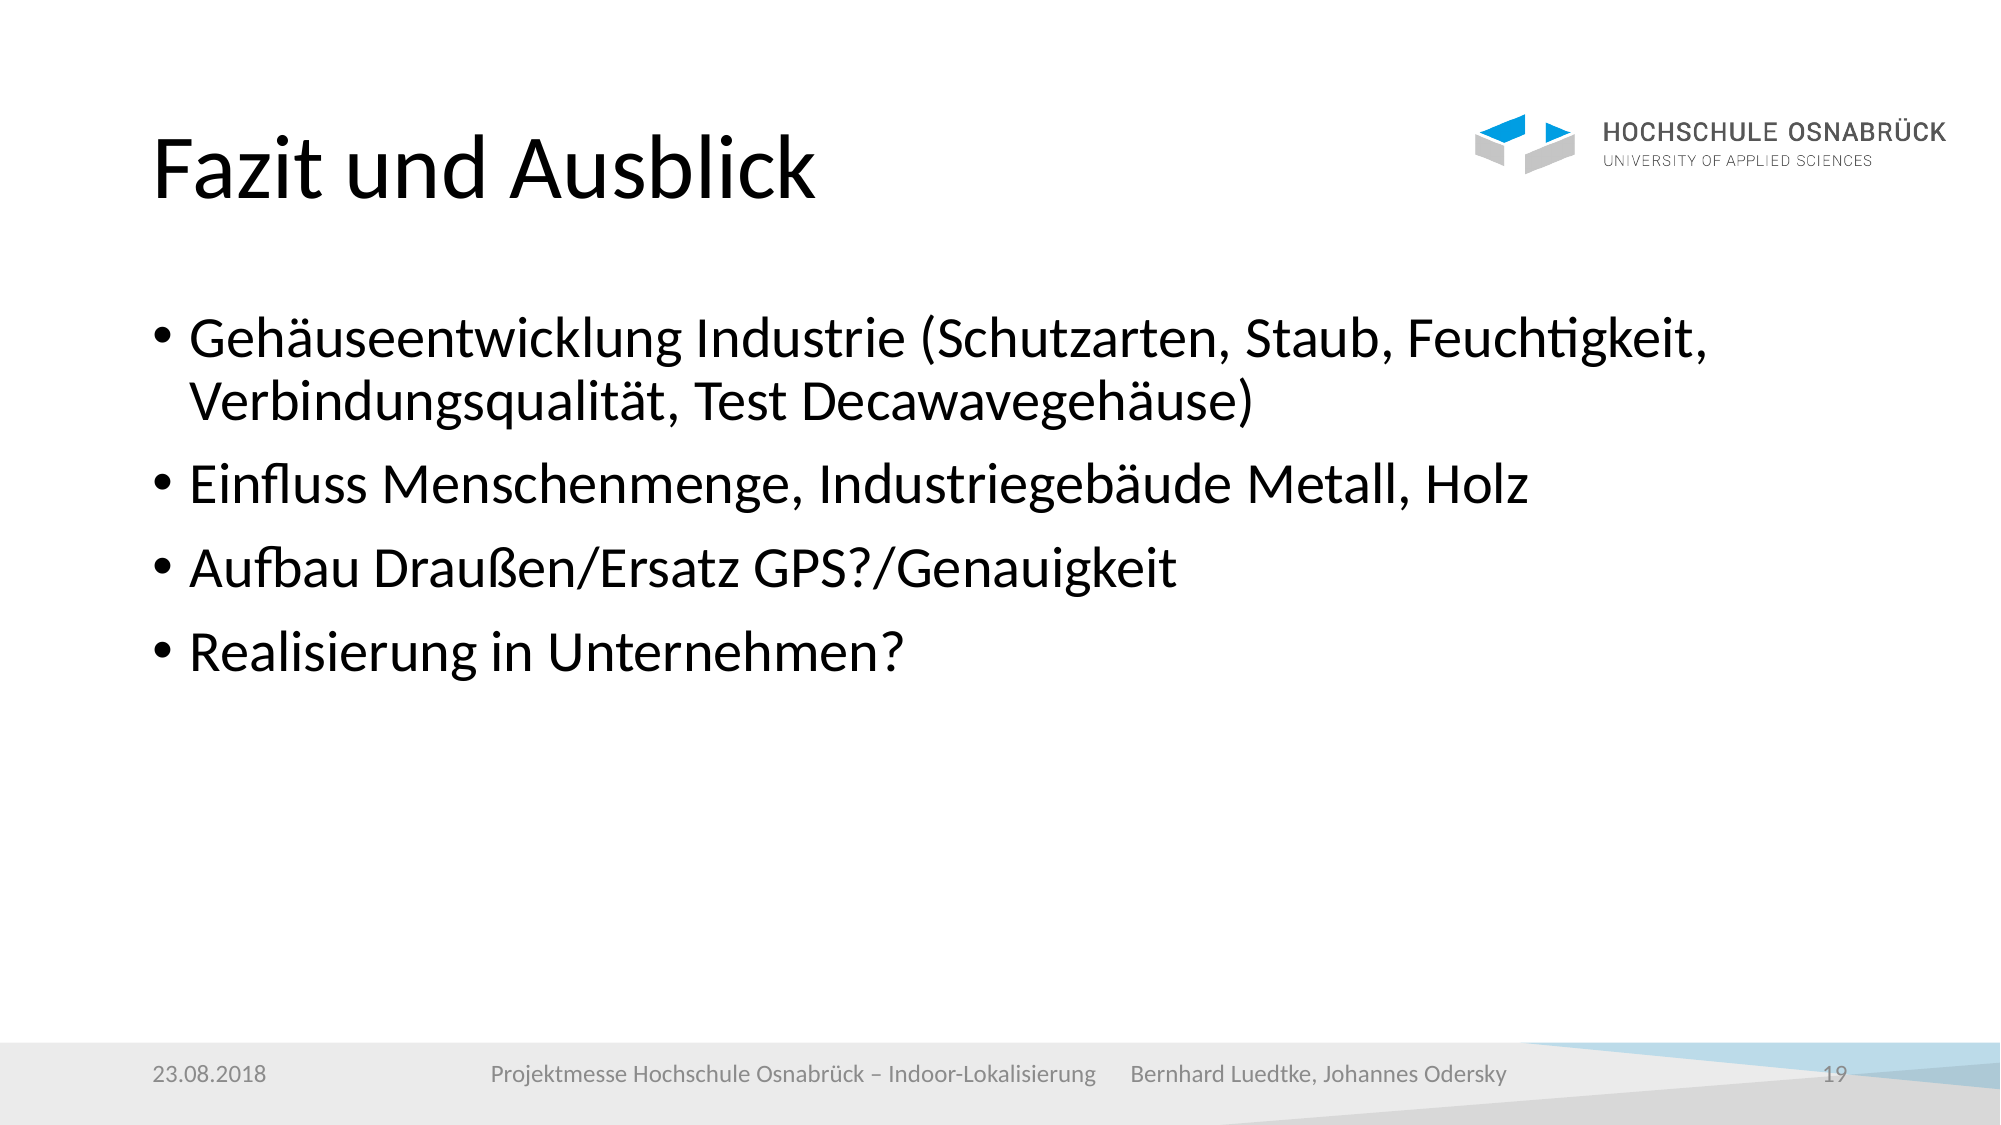

# Fazit und Ausblick
Gehäuseentwicklung Industrie (Schutzarten, Staub, Feuchtigkeit, Verbindungsqualität, Test Decawavegehäuse)
Einfluss Menschenmenge, Industriegebäude Metall, Holz
Aufbau Draußen/Ersatz GPS?/Genauigkeit
Realisierung in Unternehmen?

23.08.2018
Projektmesse Hochschule Osnabrück – Indoor-Lokalisierung      Bernhard Luedtke, Johannes Odersky
19